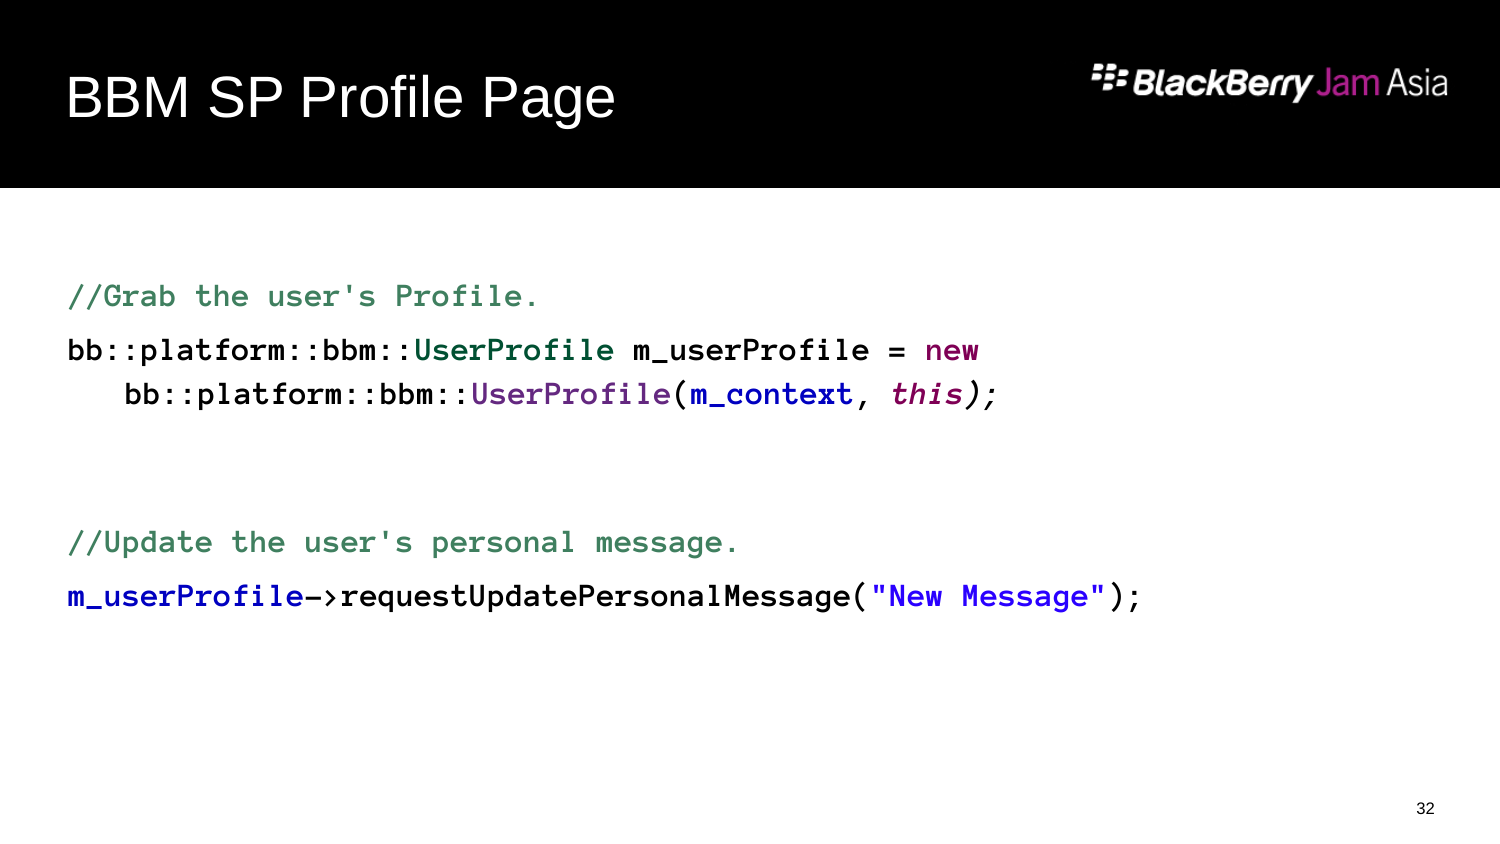

# BBM SP Profile Page

//Grab the user's Profile.
bb::platform::bbm::UserProfile m_userProfile = new
	bb::platform::bbm::UserProfile(m_context, this);

//Update the user's personal message.
m_userProfile->requestUpdatePersonalMessage("New Message");

32